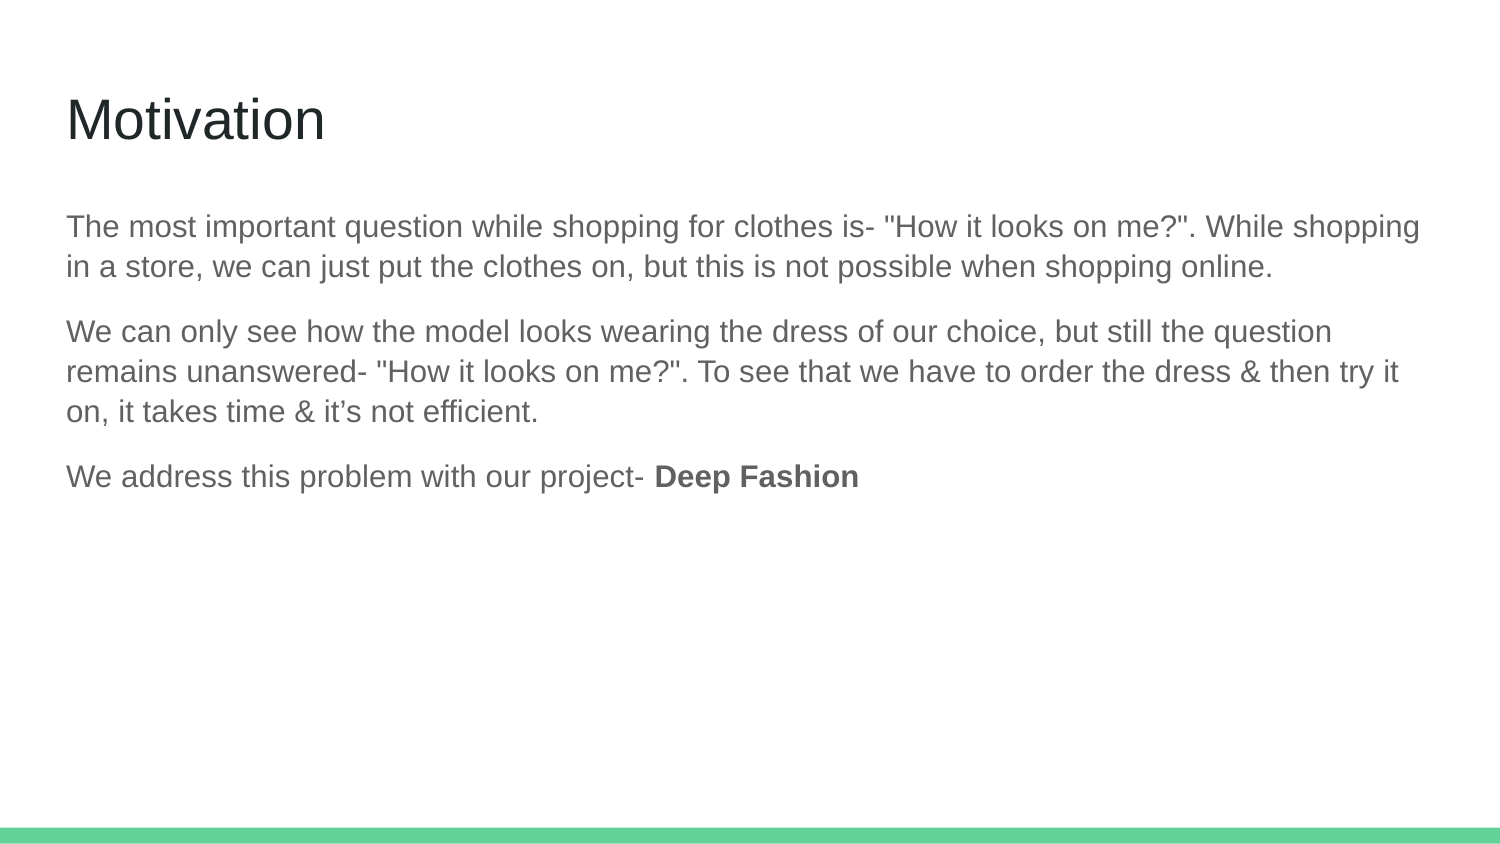

# Motivation
The most important question while shopping for clothes is- "How it looks on me?". While shopping in a store, we can just put the clothes on, but this is not possible when shopping online.
We can only see how the model looks wearing the dress of our choice, but still the question remains unanswered- "How it looks on me?". To see that we have to order the dress & then try it on, it takes time & it’s not efficient.
We address this problem with our project- Deep Fashion